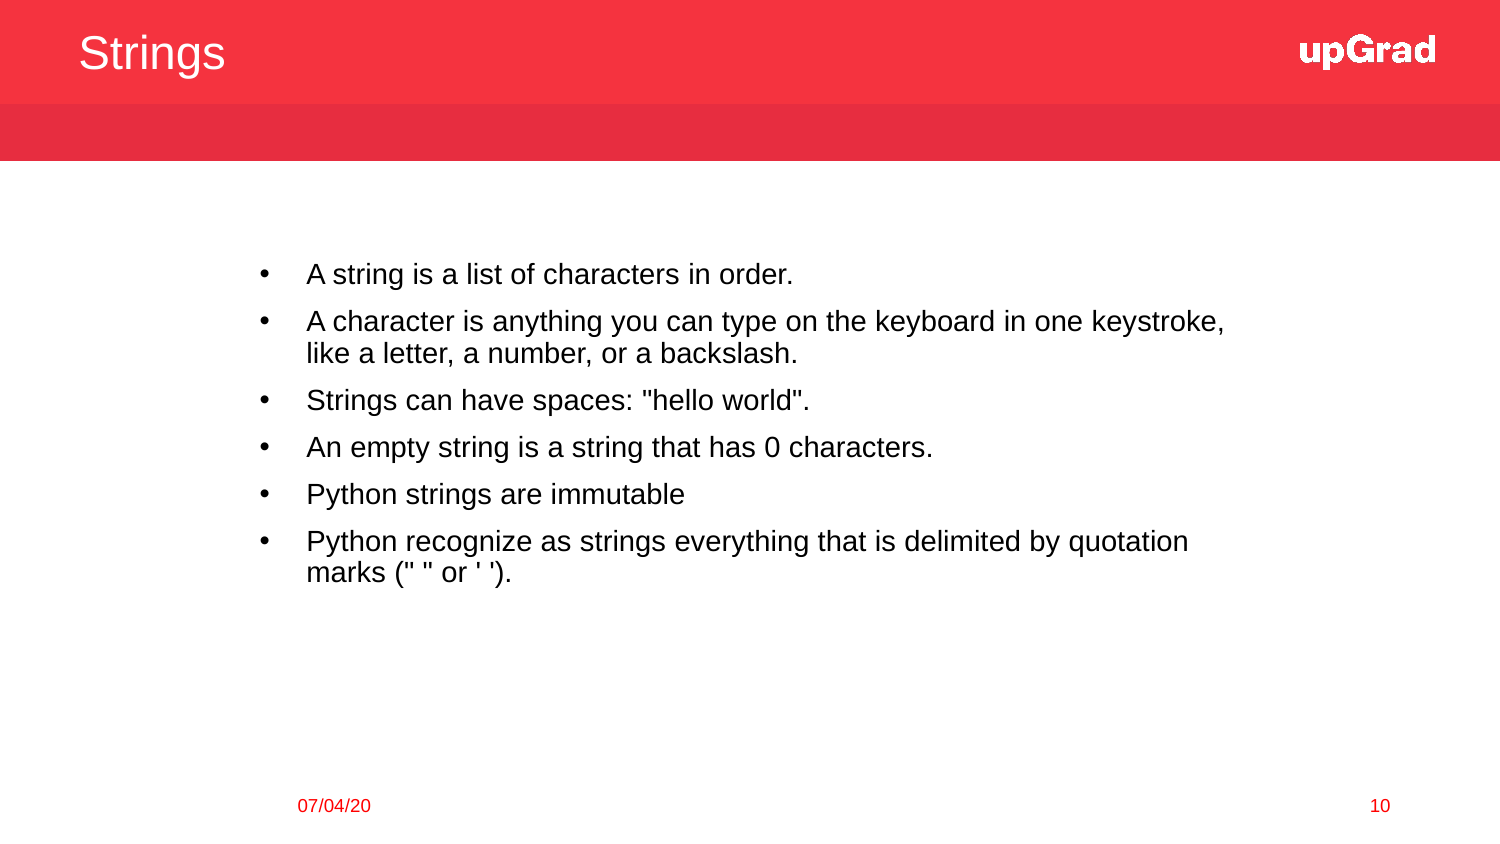

Strings

A string is a list of characters in order.
A character is anything you can type on the keyboard in one keystroke, like a letter, a number, or a backslash.
Strings can have spaces: "hello world".
An empty string is a string that has 0 characters.
Python strings are immutable
Python recognize as strings everything that is delimited by quotation marks (" " or ' ').

10
07/04/20